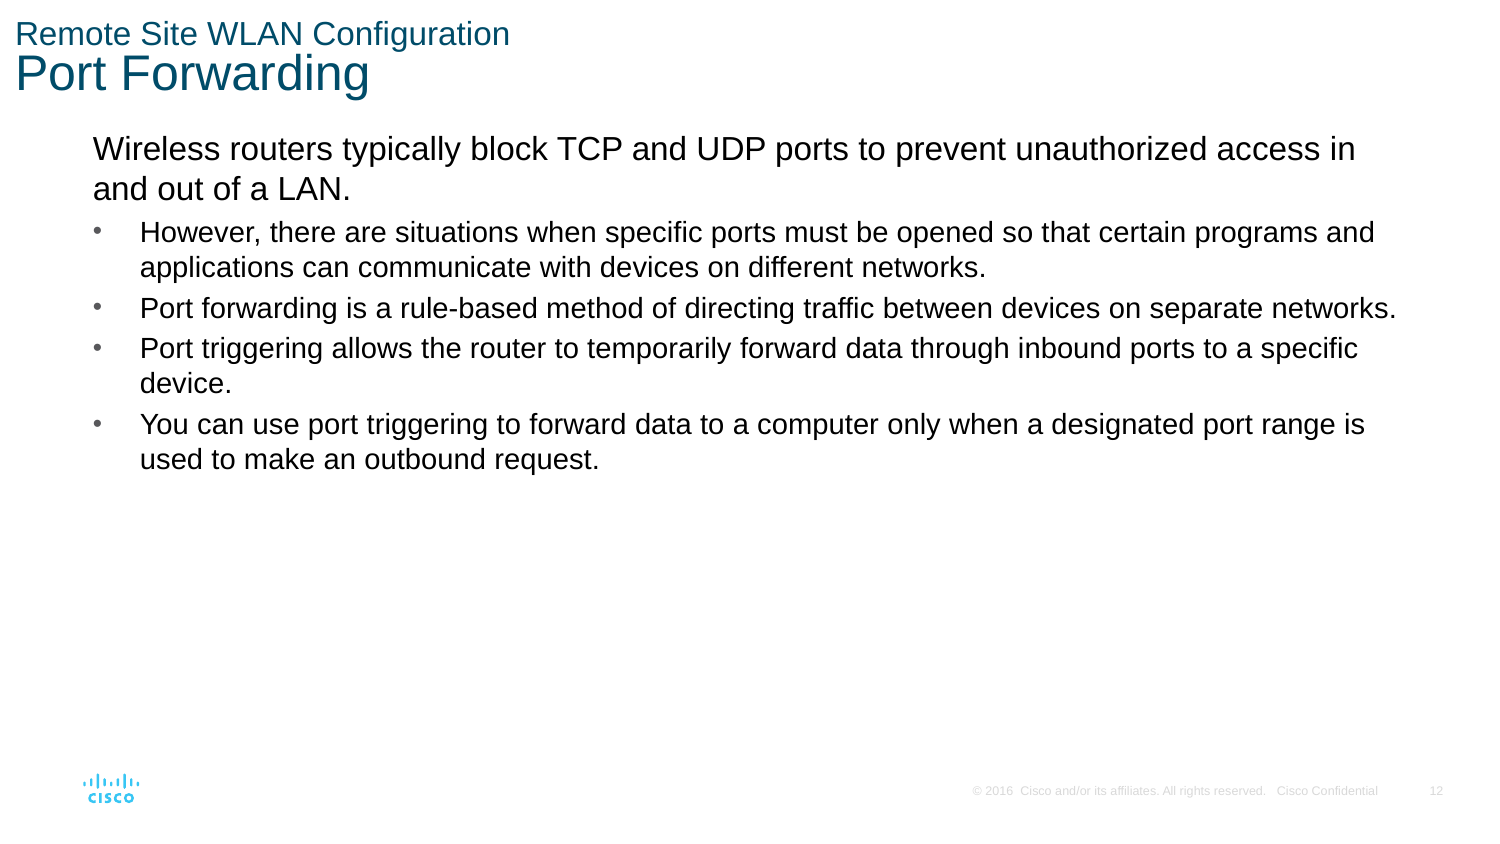

# Remote Site WLAN Configuration Port Forwarding
Wireless routers typically block TCP and UDP ports to prevent unauthorized access in and out of a LAN.
However, there are situations when specific ports must be opened so that certain programs and applications can communicate with devices on different networks.
Port forwarding is a rule-based method of directing traffic between devices on separate networks.
Port triggering allows the router to temporarily forward data through inbound ports to a specific device.
You can use port triggering to forward data to a computer only when a designated port range is used to make an outbound request.